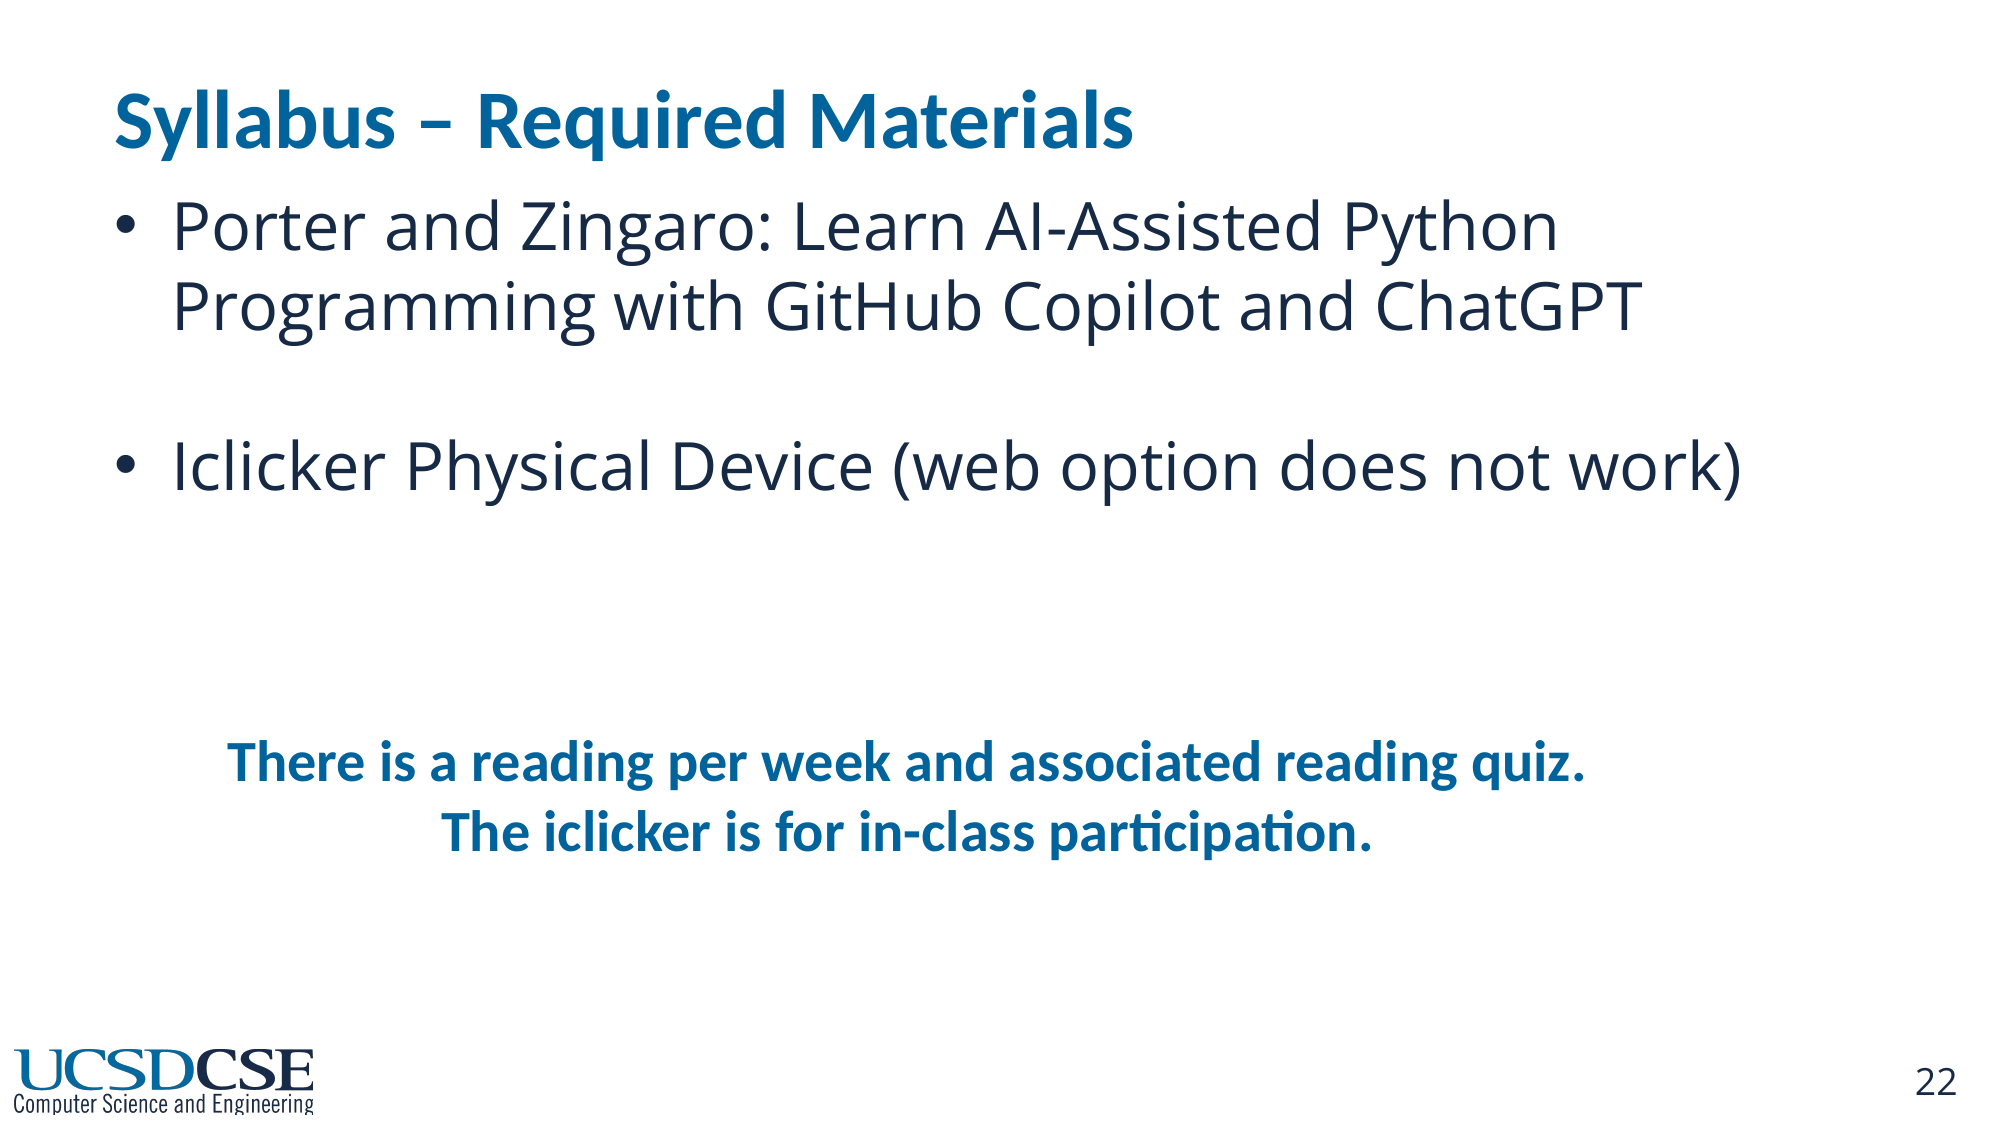

# Syllabus – Required Materials
Porter and Zingaro: Learn AI-Assisted Python Programming with GitHub Copilot and ChatGPT

Iclicker Physical Device (web option does not work)
There is a reading per week and associated reading quiz.
The iclicker is for in-class participation.